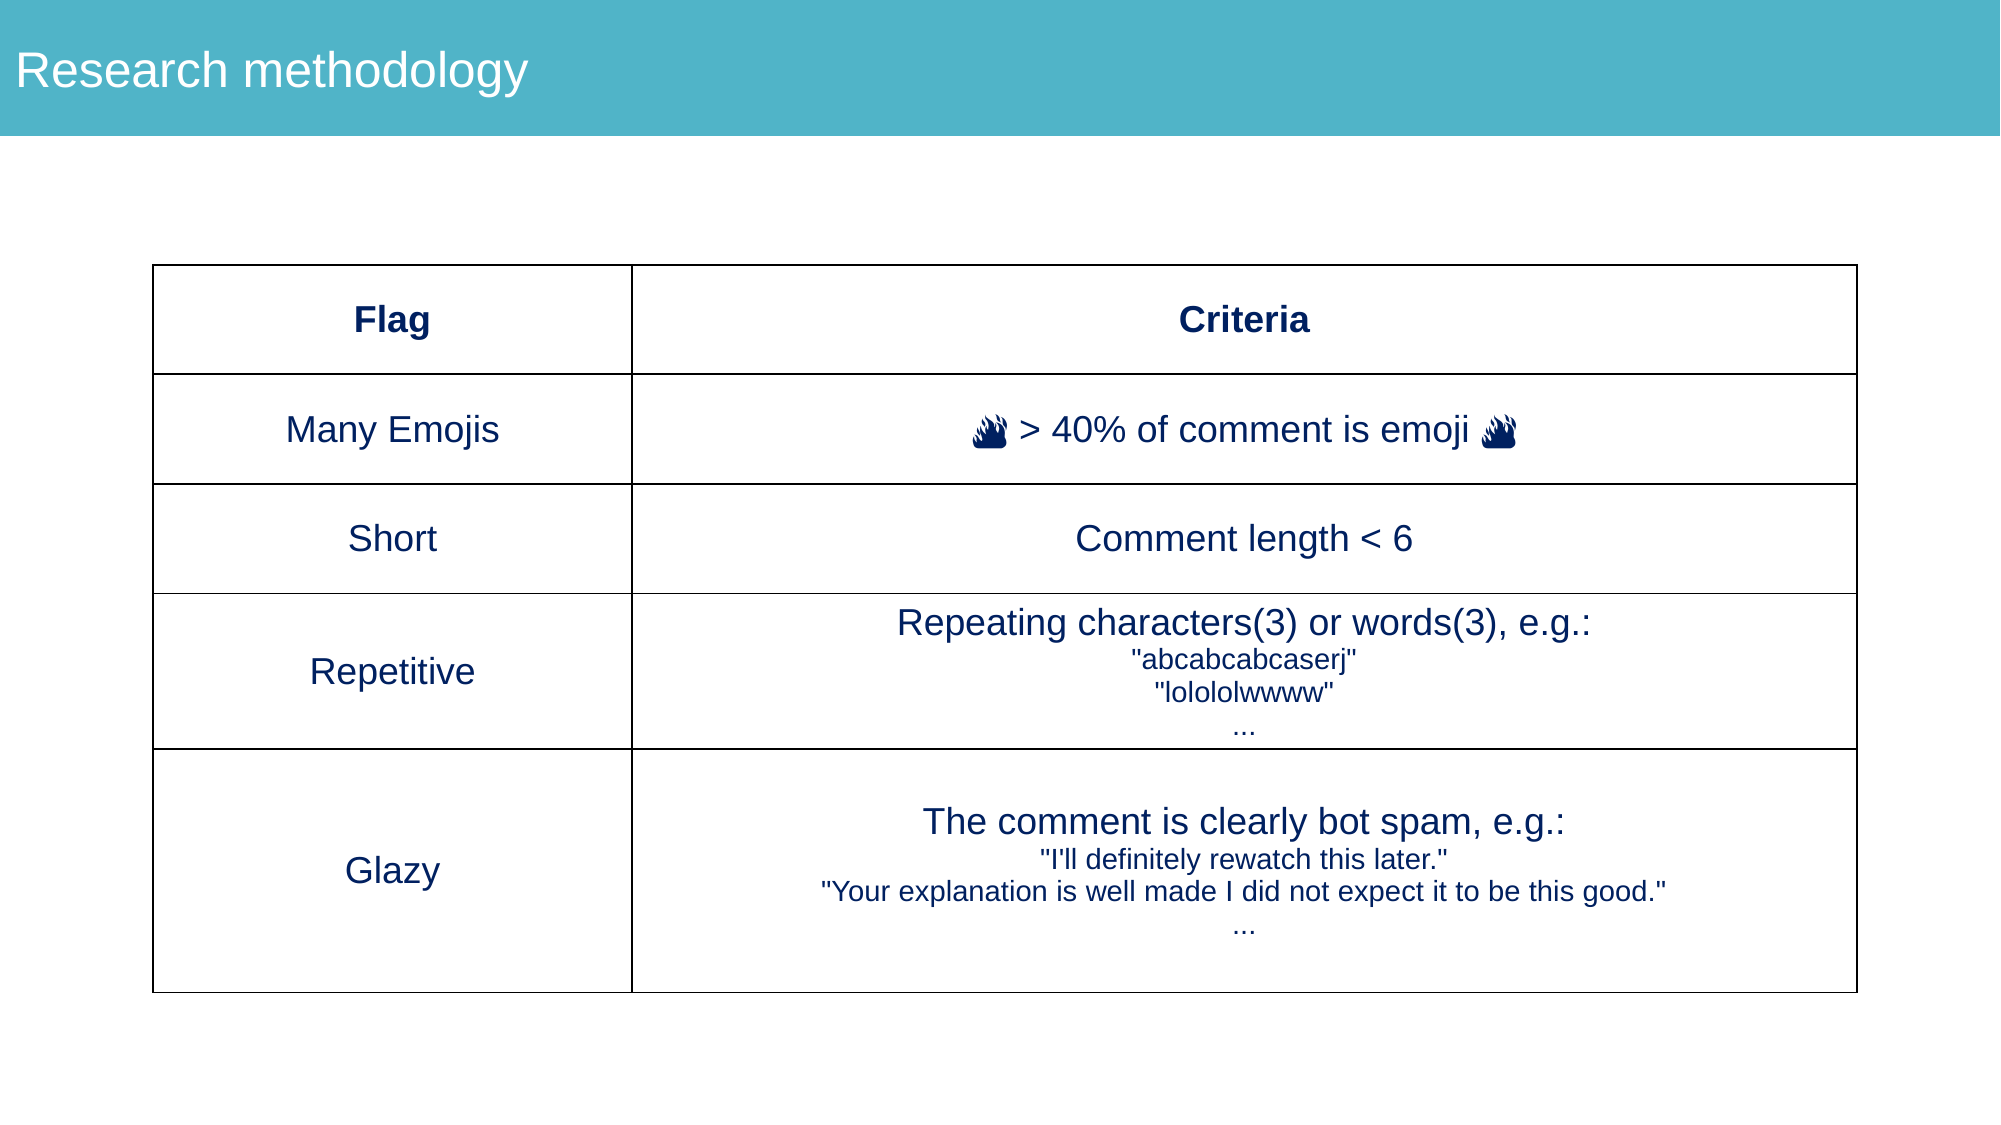

Research methodology
| Flag | Criteria |
| --- | --- |
| Many Emojis | 🔥 > 40% of comment is emoji 🔥 |
| Short | Comment length < 6 |
| Repetitive | Repeating characters(3) or words(3), e.g.: "abcabcabcaserj" "lolololwwww" ... |
| Glazy | The comment is clearly bot spam, e.g.: "I'll definitely rewatch this later." "Your explanation is well made I did not expect it to be this good." ... |